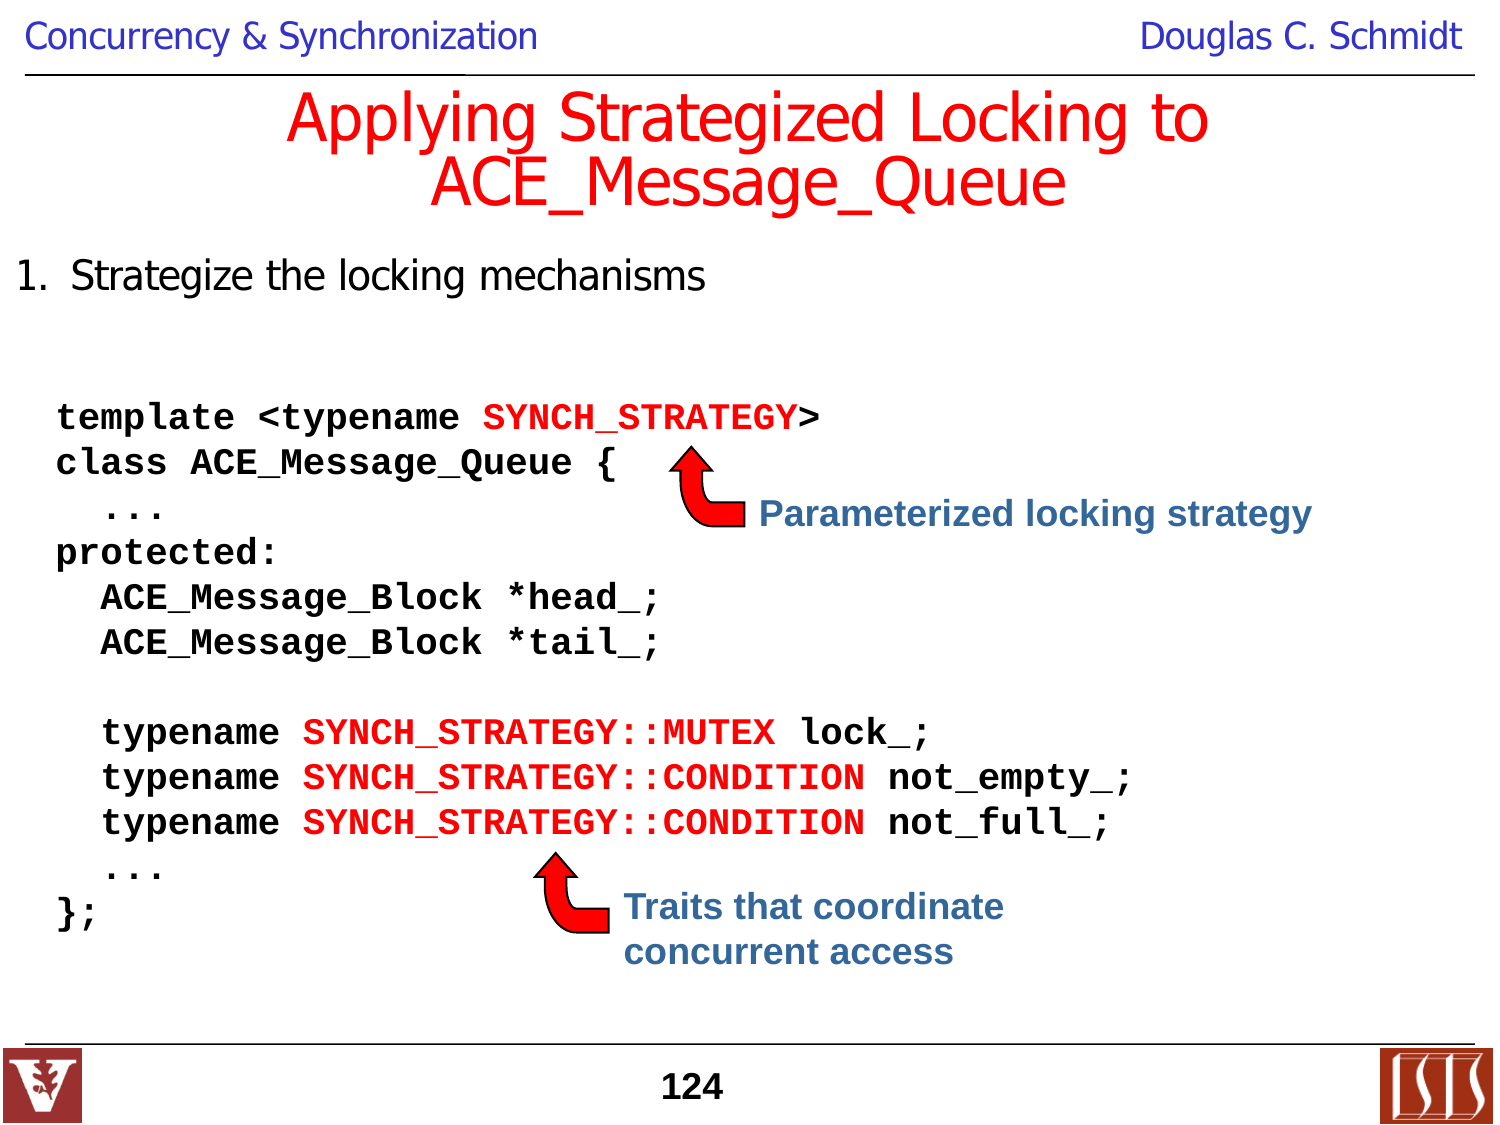

# Applying Strategized Locking to ACE_Message_Queue
Strategize the locking mechanisms
template <typename SYNCH_STRATEGY>
class ACE_Message_Queue {
  ...
protected:
  ACE_Message_Block *head_;
  ACE_Message_Block *tail_;

  typename SYNCH_STRATEGY::MUTEX lock_;
  typename SYNCH_STRATEGY::CONDITION not_empty_;
  typename SYNCH_STRATEGY::CONDITION not_full_;
  ...
};

Parameterized locking strategy

Traits that coordinate concurrent access